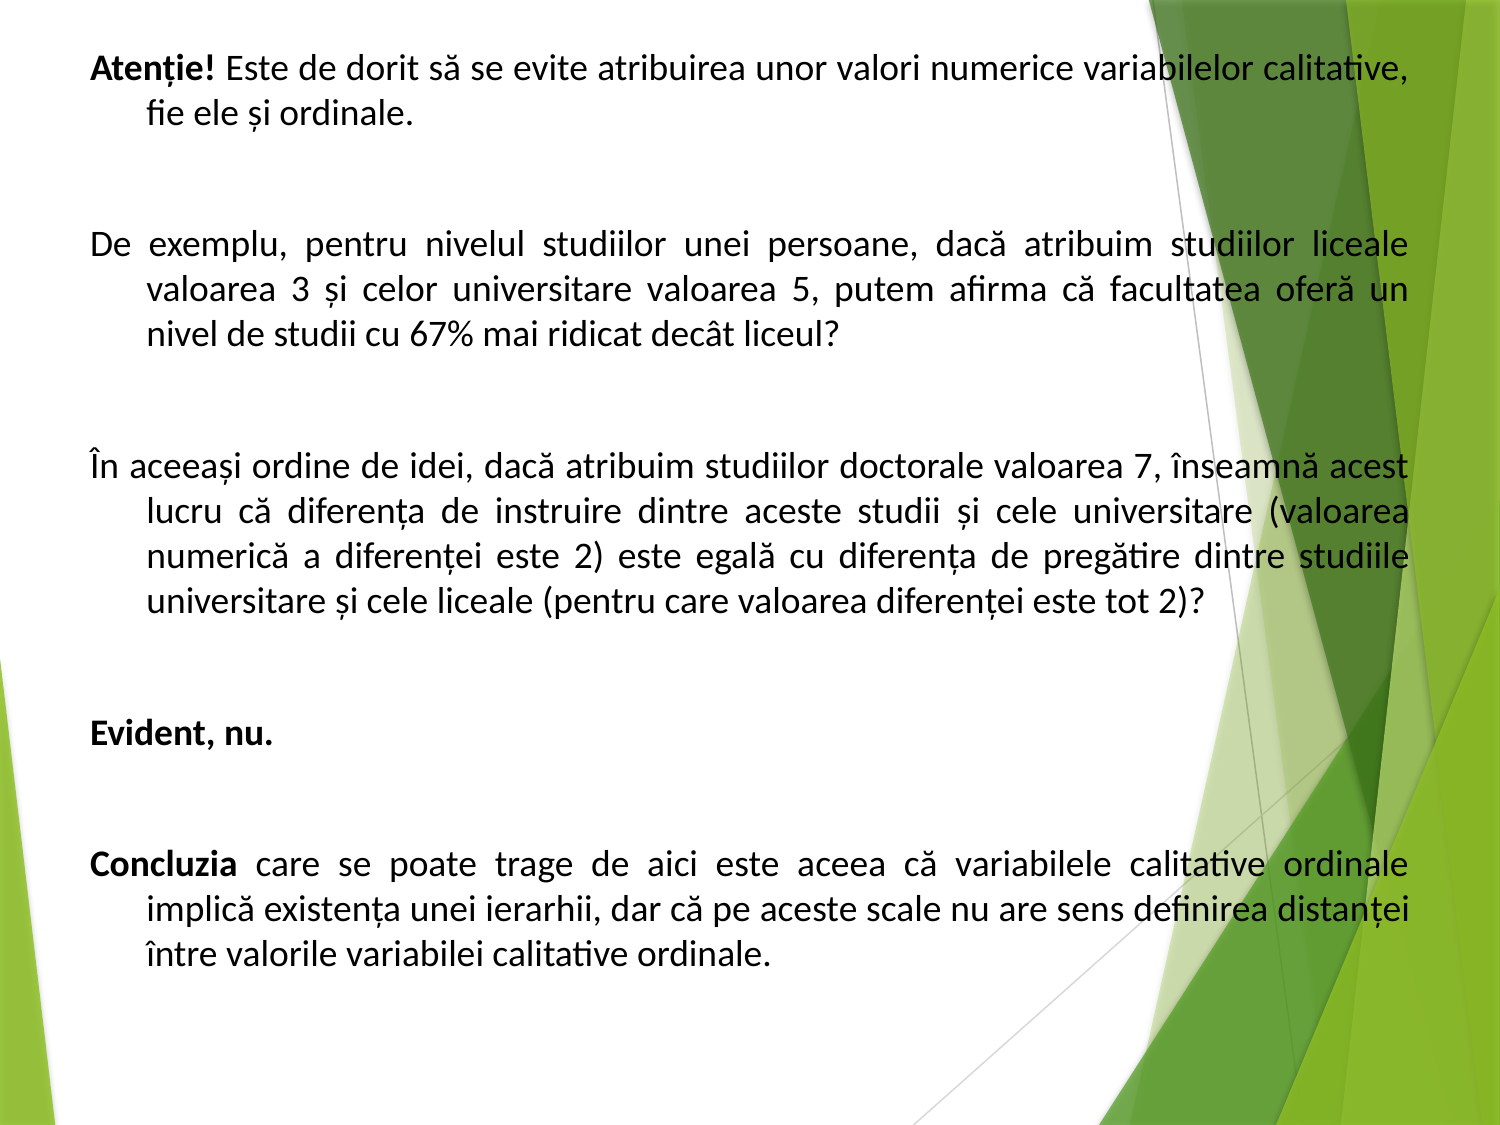

Atenţie! Este de dorit să se evite atribuirea unor valori numerice variabilelor calitative, fie ele şi ordinale.

De exemplu, pentru nivelul studiilor unei persoane, dacă atribuim studiilor liceale valoarea 3 şi celor universitare valoarea 5, putem afirma că facultatea oferă un nivel de studii cu 67% mai ridicat decât liceul?

În aceeaşi ordine de idei, dacă atribuim studiilor doctorale valoarea 7, înseamnă acest lucru că diferenţa de instruire dintre aceste studii şi cele universitare (valoarea numerică a diferenţei este 2) este egală cu diferenţa de pregătire dintre studiile universitare şi cele liceale (pentru care valoarea diferenţei este tot 2)?

Evident, nu.

Concluzia care se poate trage de aici este aceea că variabilele calitative ordinale implică existenţa unei ierarhii, dar că pe aceste scale nu are sens definirea distanţei între valorile variabilei calitative ordinale.